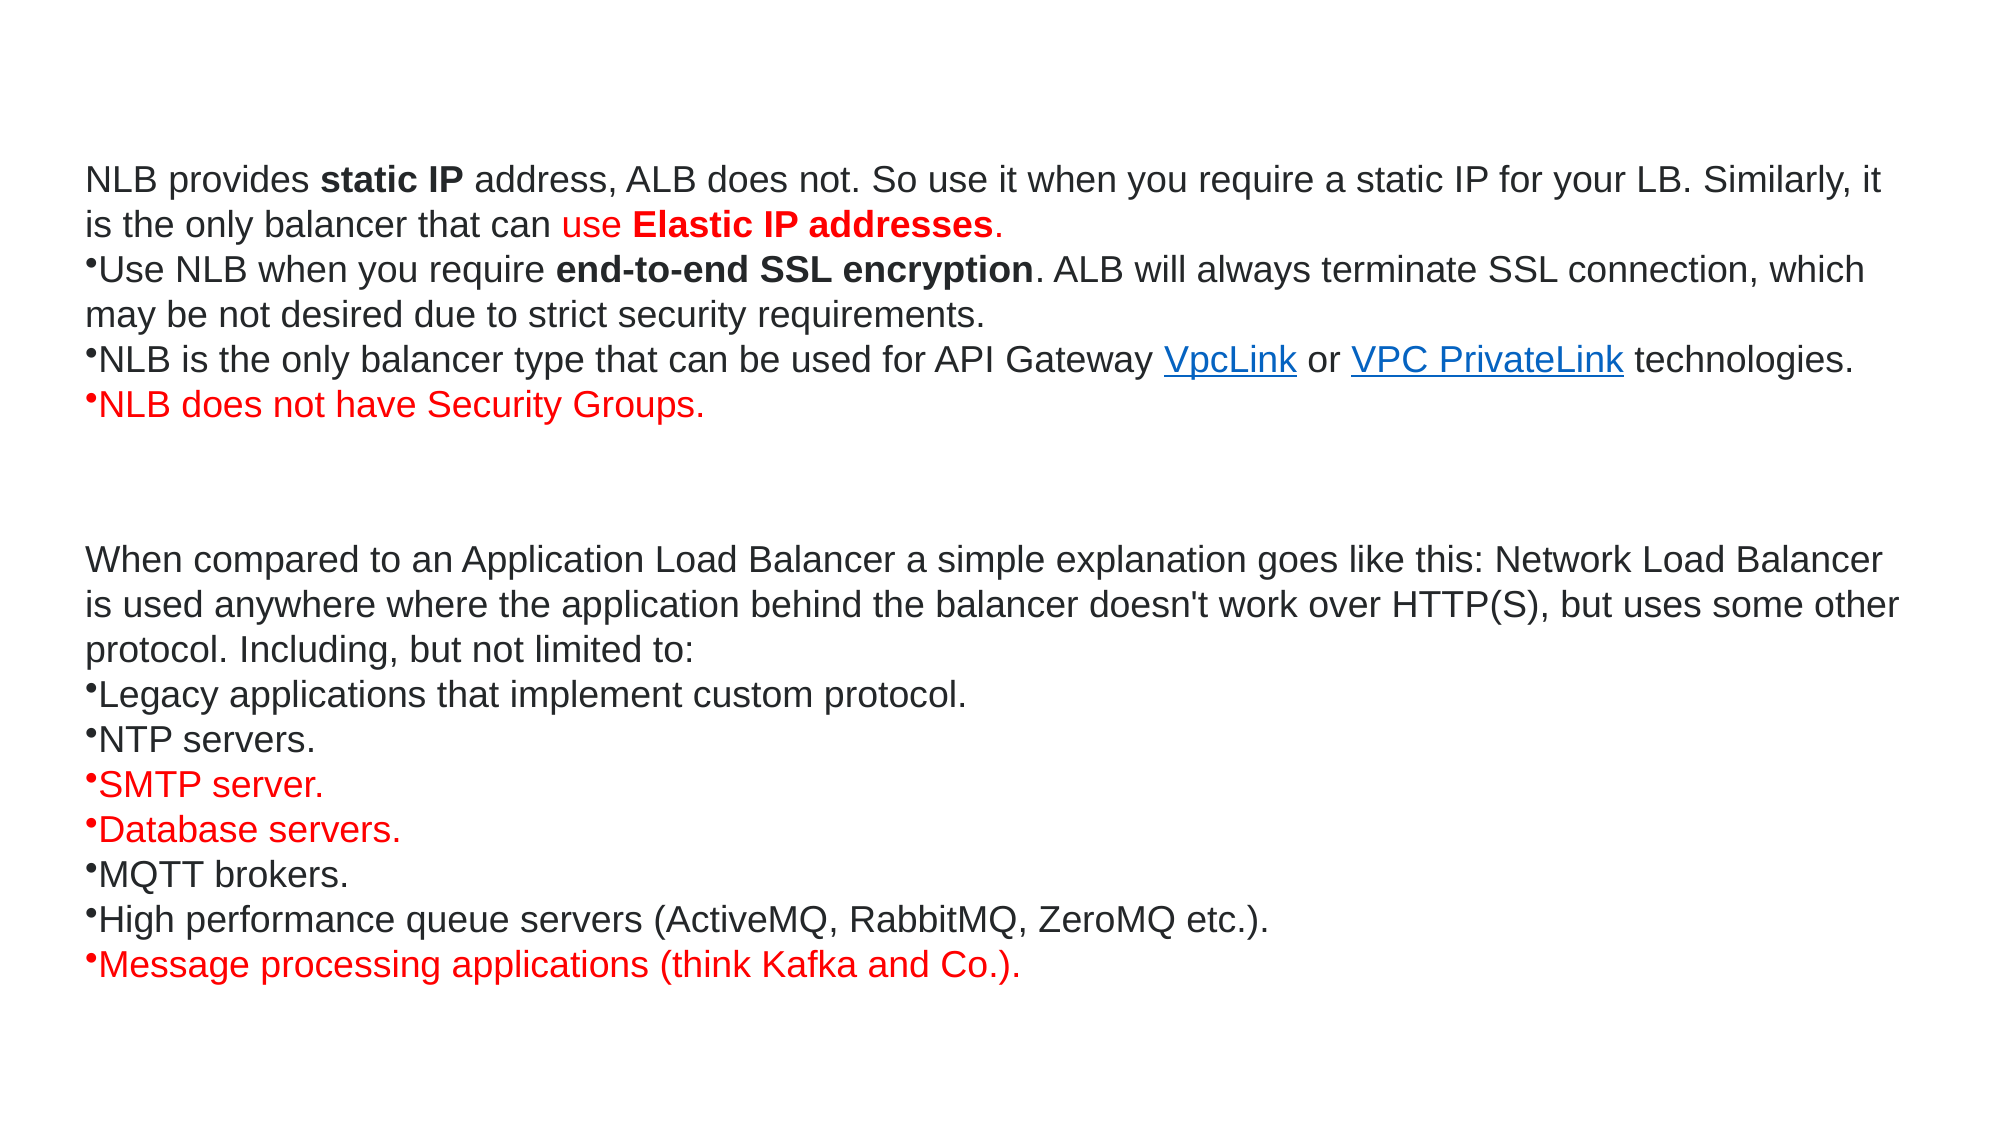

NLB provides static IP address, ALB does not. So use it when you require a static IP for your LB. Similarly, it is the only balancer that can use Elastic IP addresses.
Use NLB when you require end-to-end SSL encryption. ALB will always terminate SSL connection, which may be not desired due to strict security requirements.
NLB is the only balancer type that can be used for API Gateway VpcLink or VPC PrivateLink technologies.
NLB does not have Security Groups.

When compared to an Application Load Balancer a simple explanation goes like this: Network Load Balancer is used anywhere where the application behind the balancer doesn't work over HTTP(S), but uses some other protocol. Including, but not limited to:
Legacy applications that implement custom protocol.
NTP servers.
SMTP server.
Database servers.
MQTT brokers.
High performance queue servers (ActiveMQ, RabbitMQ, ZeroMQ etc.).
Message processing applications (think Kafka and Co.).